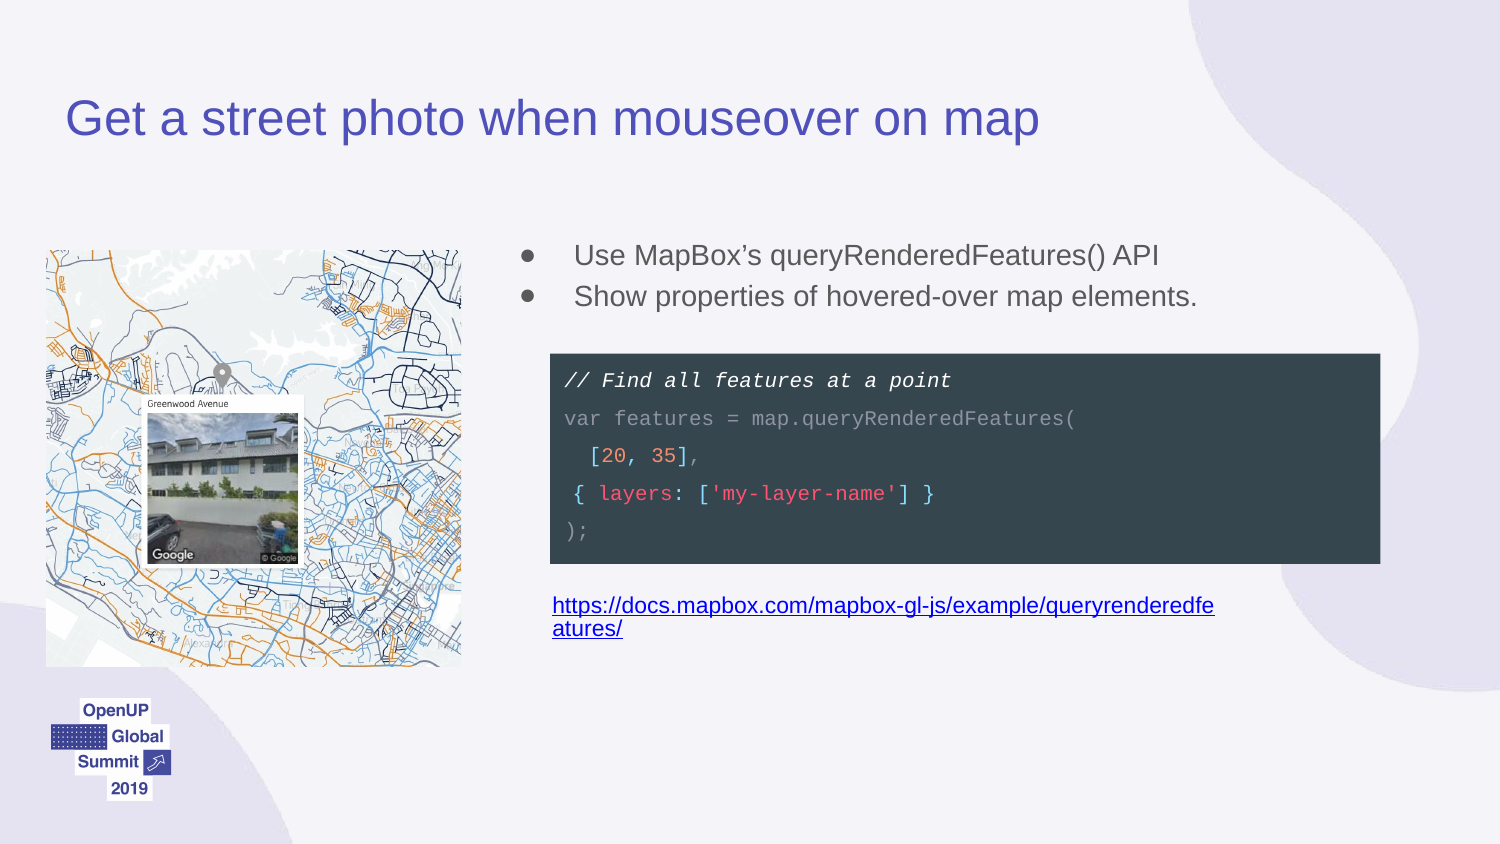

# Get a street photo when mouseover on map
Use MapBox’s queryRenderedFeatures() API
Show properties of hovered-over map elements.

// Find all features at a point
var features = map.queryRenderedFeatures(  [20, 35],
{ layers: ['my-layer-name'] }
);
https://docs.mapbox.com/mapbox-gl-js/example/queryrenderedfeatures/